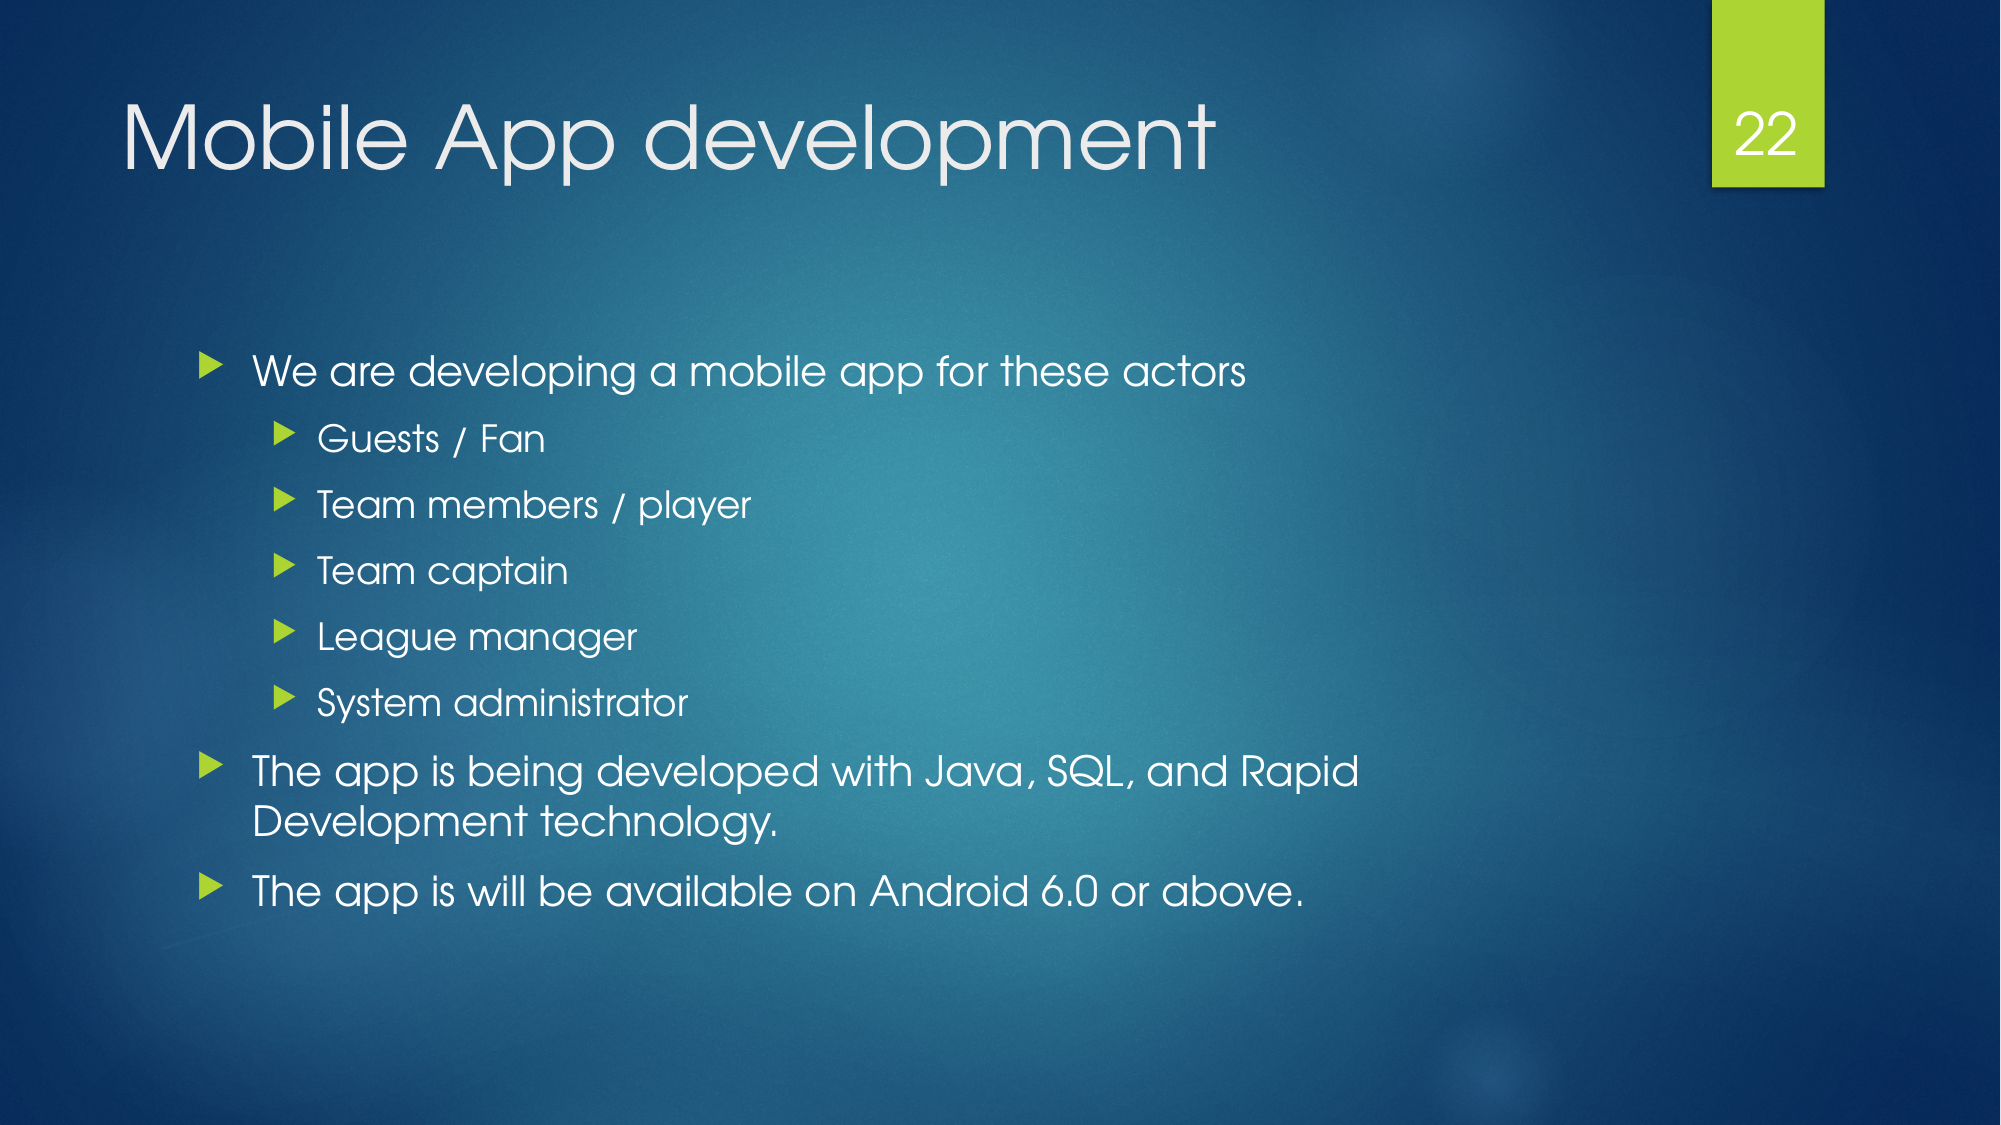

22
# Mobile App development
We are developing a mobile app for these actors
Guests / Fan
Team members / player
Team captain
League manager
System administrator
The app is being developed with Java, SQL, and Rapid Development technology.
The app is will be available on Android 6.0 or above.